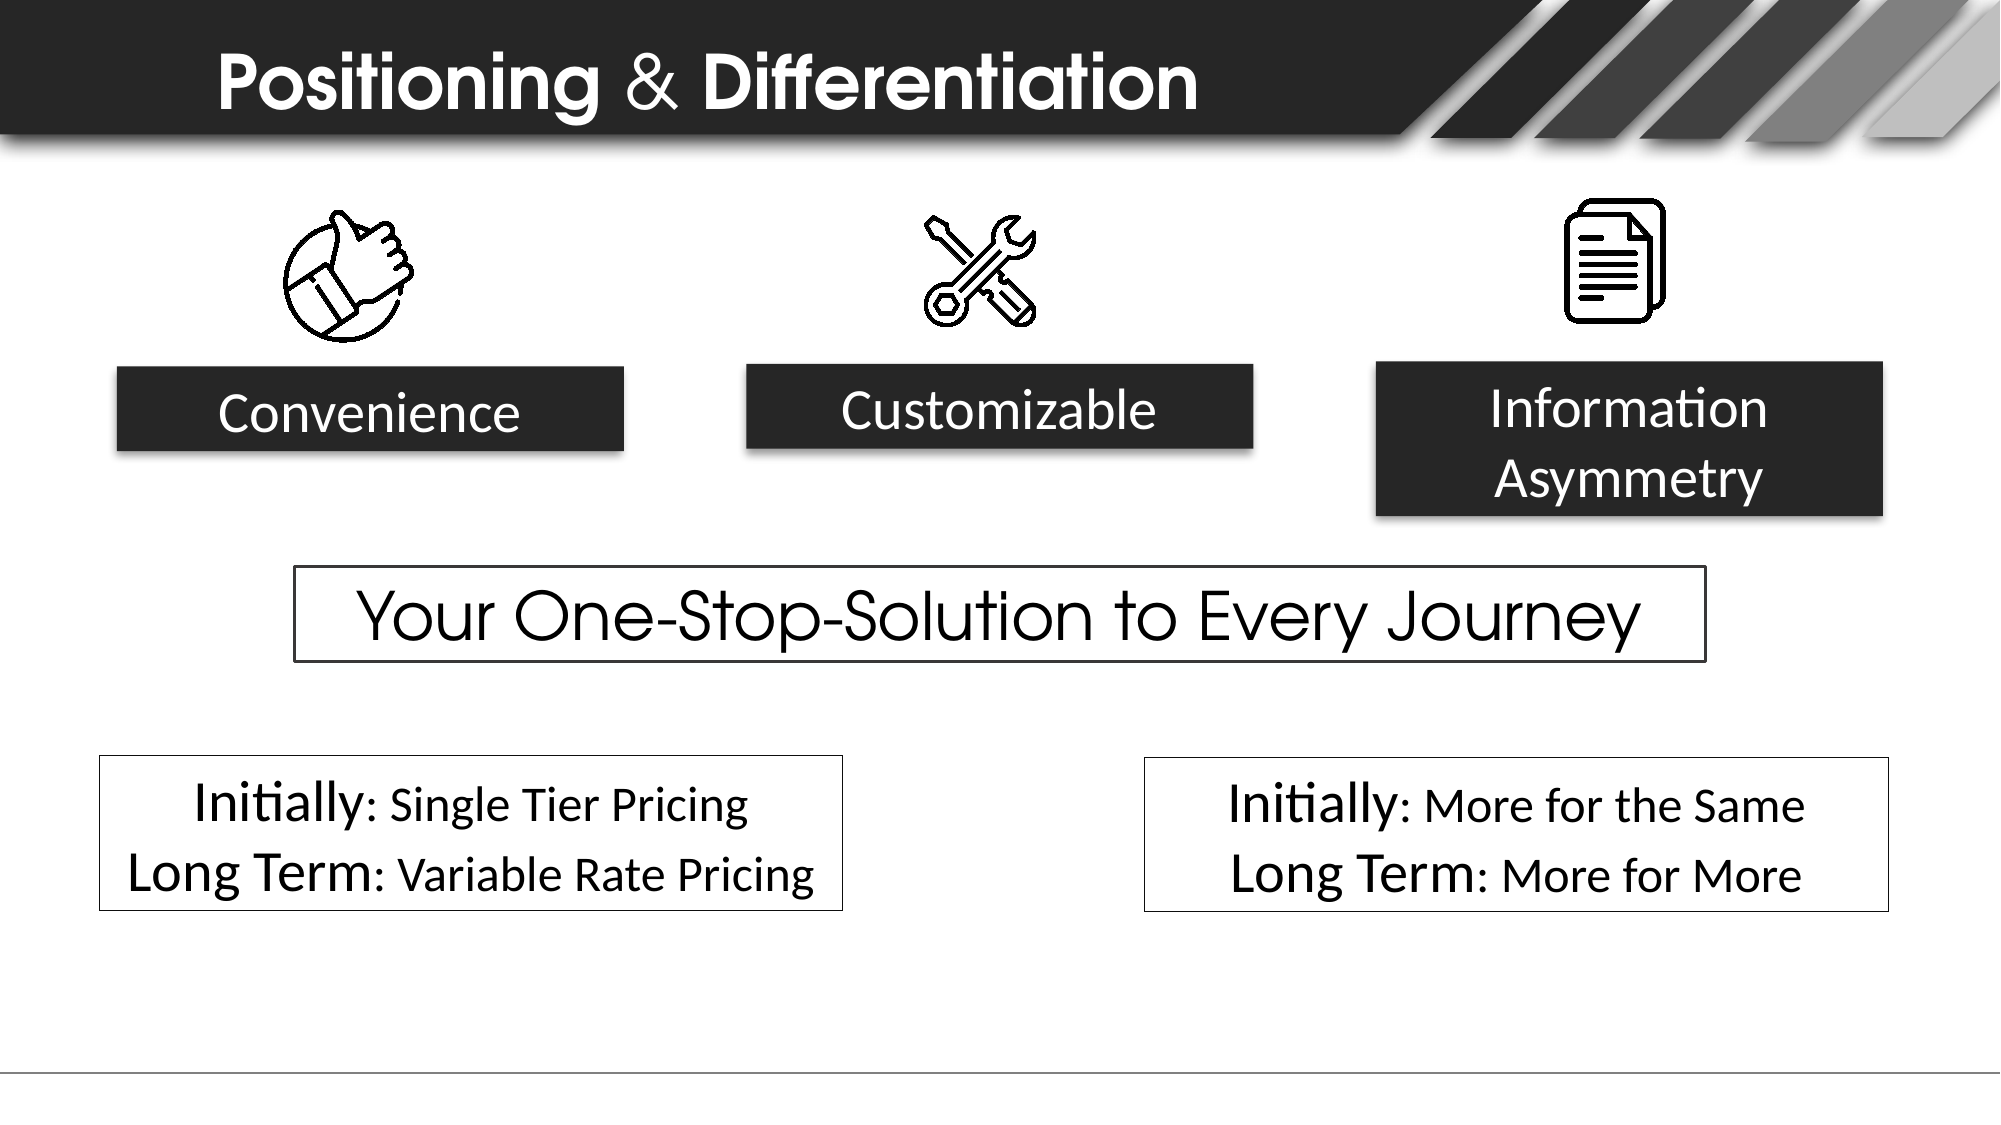

Positioning & Differentiation

Information
Asymmetry
Customizable
Convenience
Your One-Stop-Solution to Every Journey
Initially: Single Tier Pricing
Long Term: Variable Rate Pricing
Initially: More for the Same
Long Term: More for More